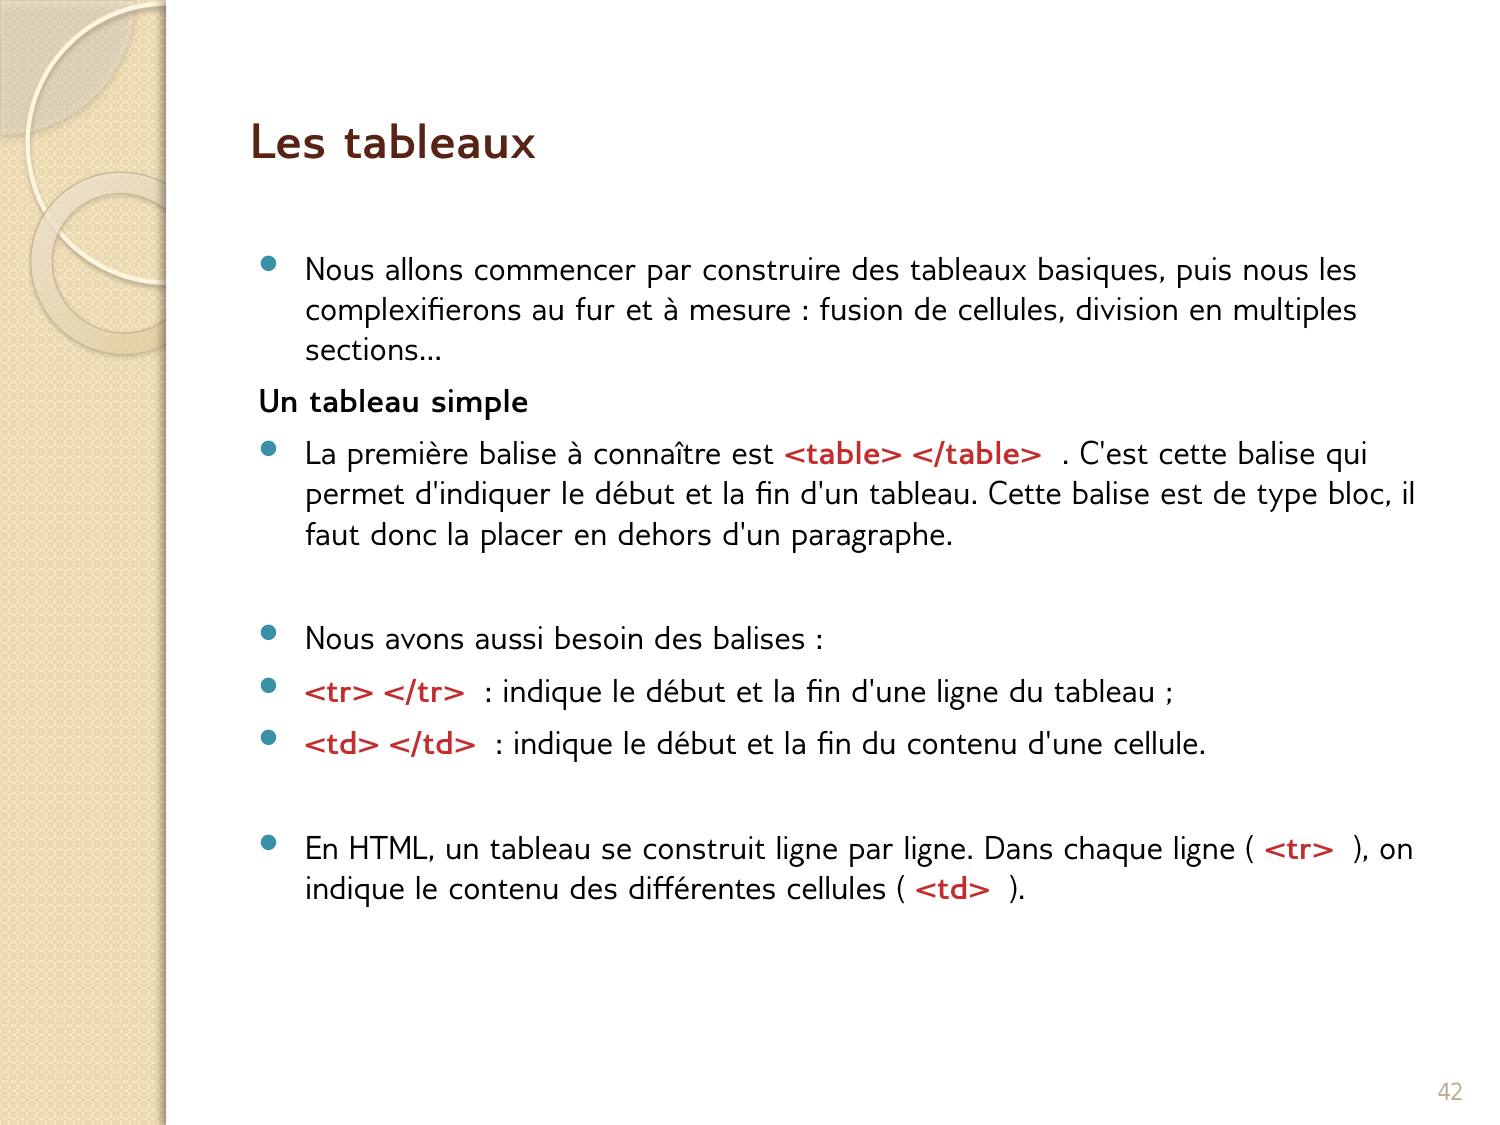

# Les tableaux
Nous allons commencer par construire des tableaux basiques, puis nous les complexifierons au fur et à mesure : fusion de cellules, division en multiples sections…
Un tableau simple
La première balise à connaître est <table> </table>  . C'est cette balise qui permet d'indiquer le début et la fin d'un tableau. Cette balise est de type bloc, il faut donc la placer en dehors d'un paragraphe.

Nous avons aussi besoin des balises :
<tr> </tr>  : indique le début et la fin d'une ligne du tableau ;
<td> </td>  : indique le début et la fin du contenu d'une cellule.

En HTML, un tableau se construit ligne par ligne. Dans chaque ligne ( <tr>  ), on indique le contenu des différentes cellules ( <td>  ).

42